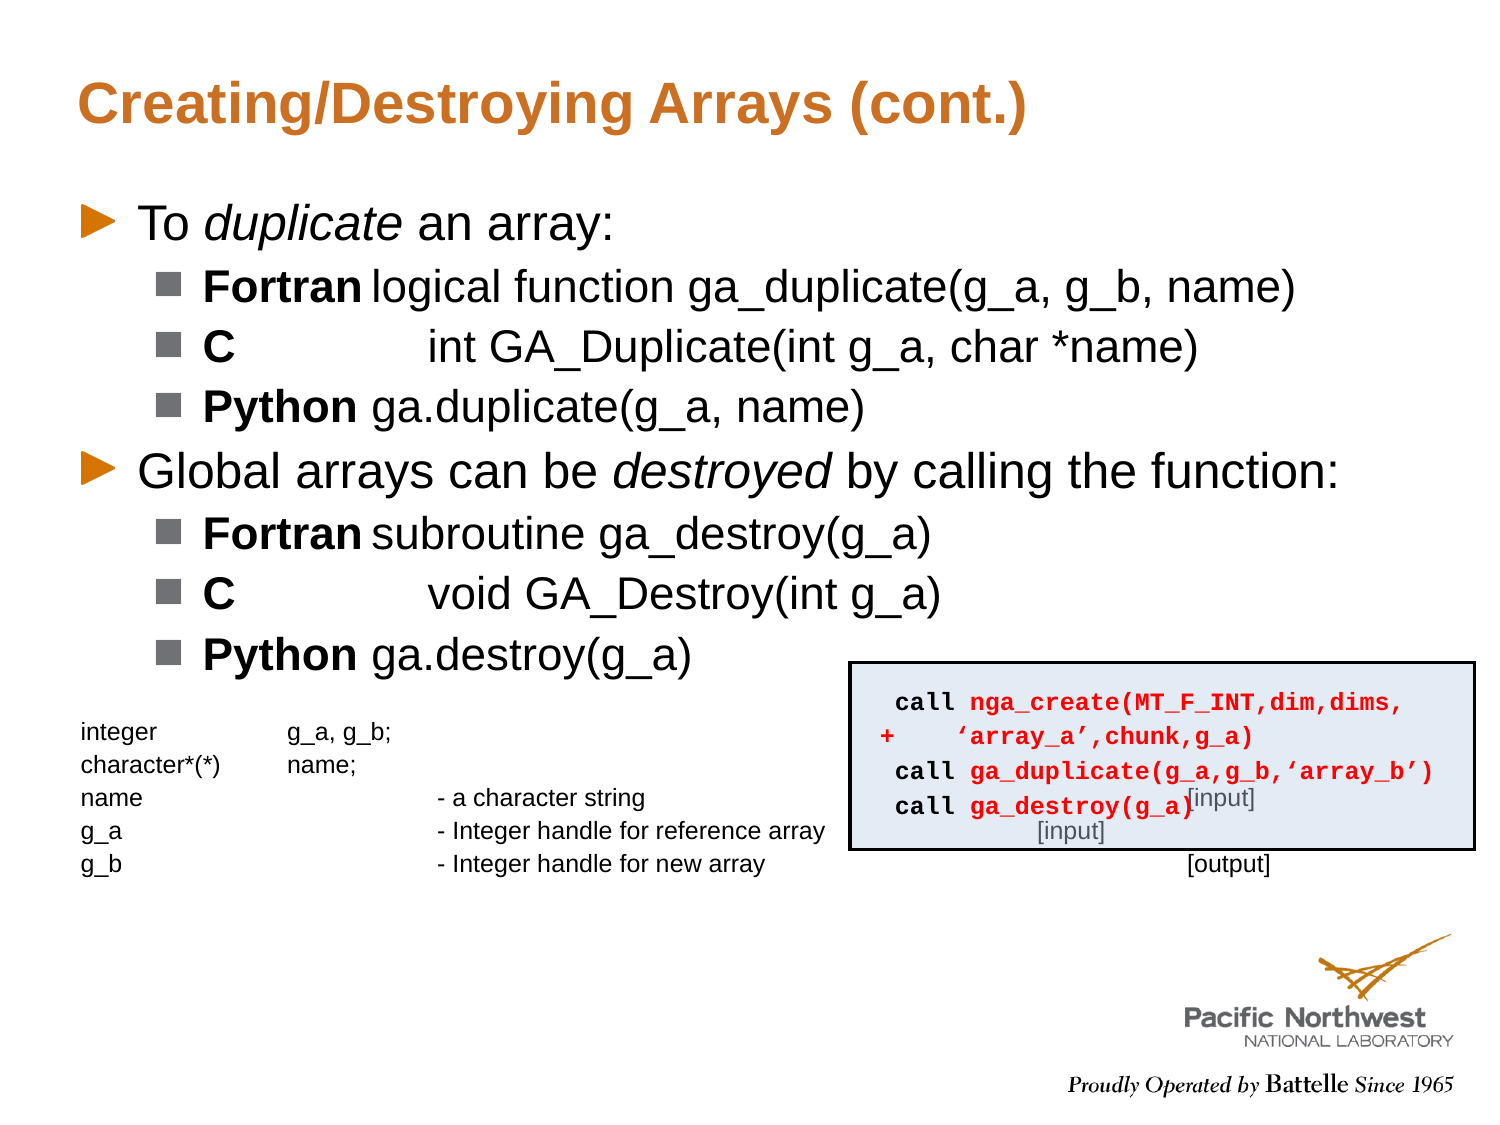

# Creating/Destroying Arrays (cont.)
To duplicate an array:
Fortran	logical function ga_duplicate(g_a, g_b, name)
C			int GA_Duplicate(int g_a, char *name)
Python	ga.duplicate(g_a, name)
Global arrays can be destroyed by calling the function:
Fortran	subroutine ga_destroy(g_a)
C			void GA_Destroy(int g_a)
Python	ga.destroy(g_a)

integer	g_a, g_b;
character*(*)	name;
name		- a character string				[input]
g_a			- Integer handle for reference array		[input]
g_b			- Integer handle for new array			[output]
 call nga_create(MT_F_INT,dim,dims,
+    ‘array_a’,chunk,g_a)
 call ga_duplicate(g_a,g_b,‘array_b’)
 call ga_destroy(g_a)